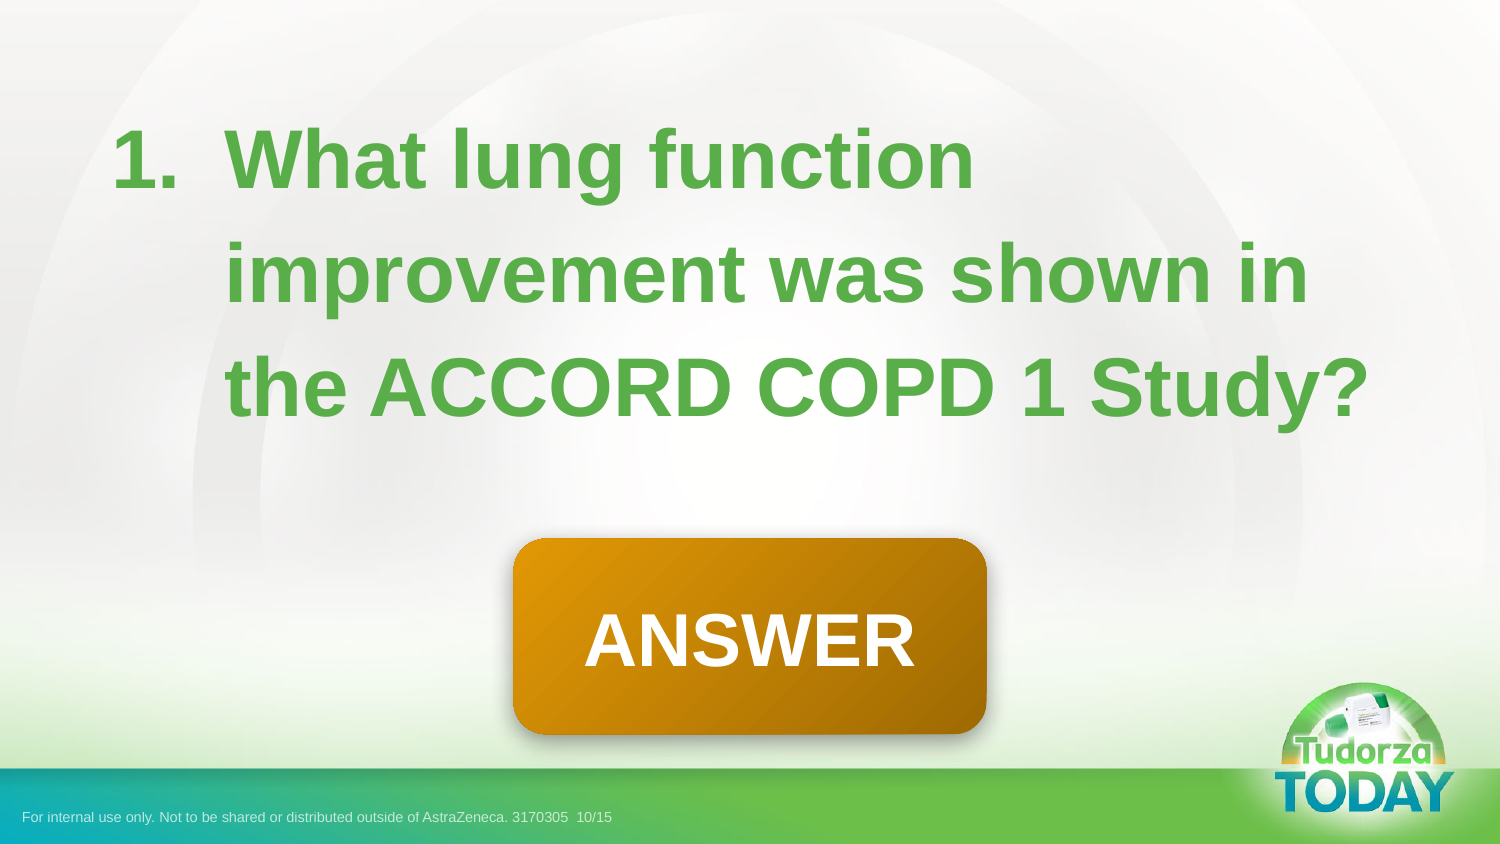

1.	What lung function improvement was shown in the ACCORD COPD 1 Study?